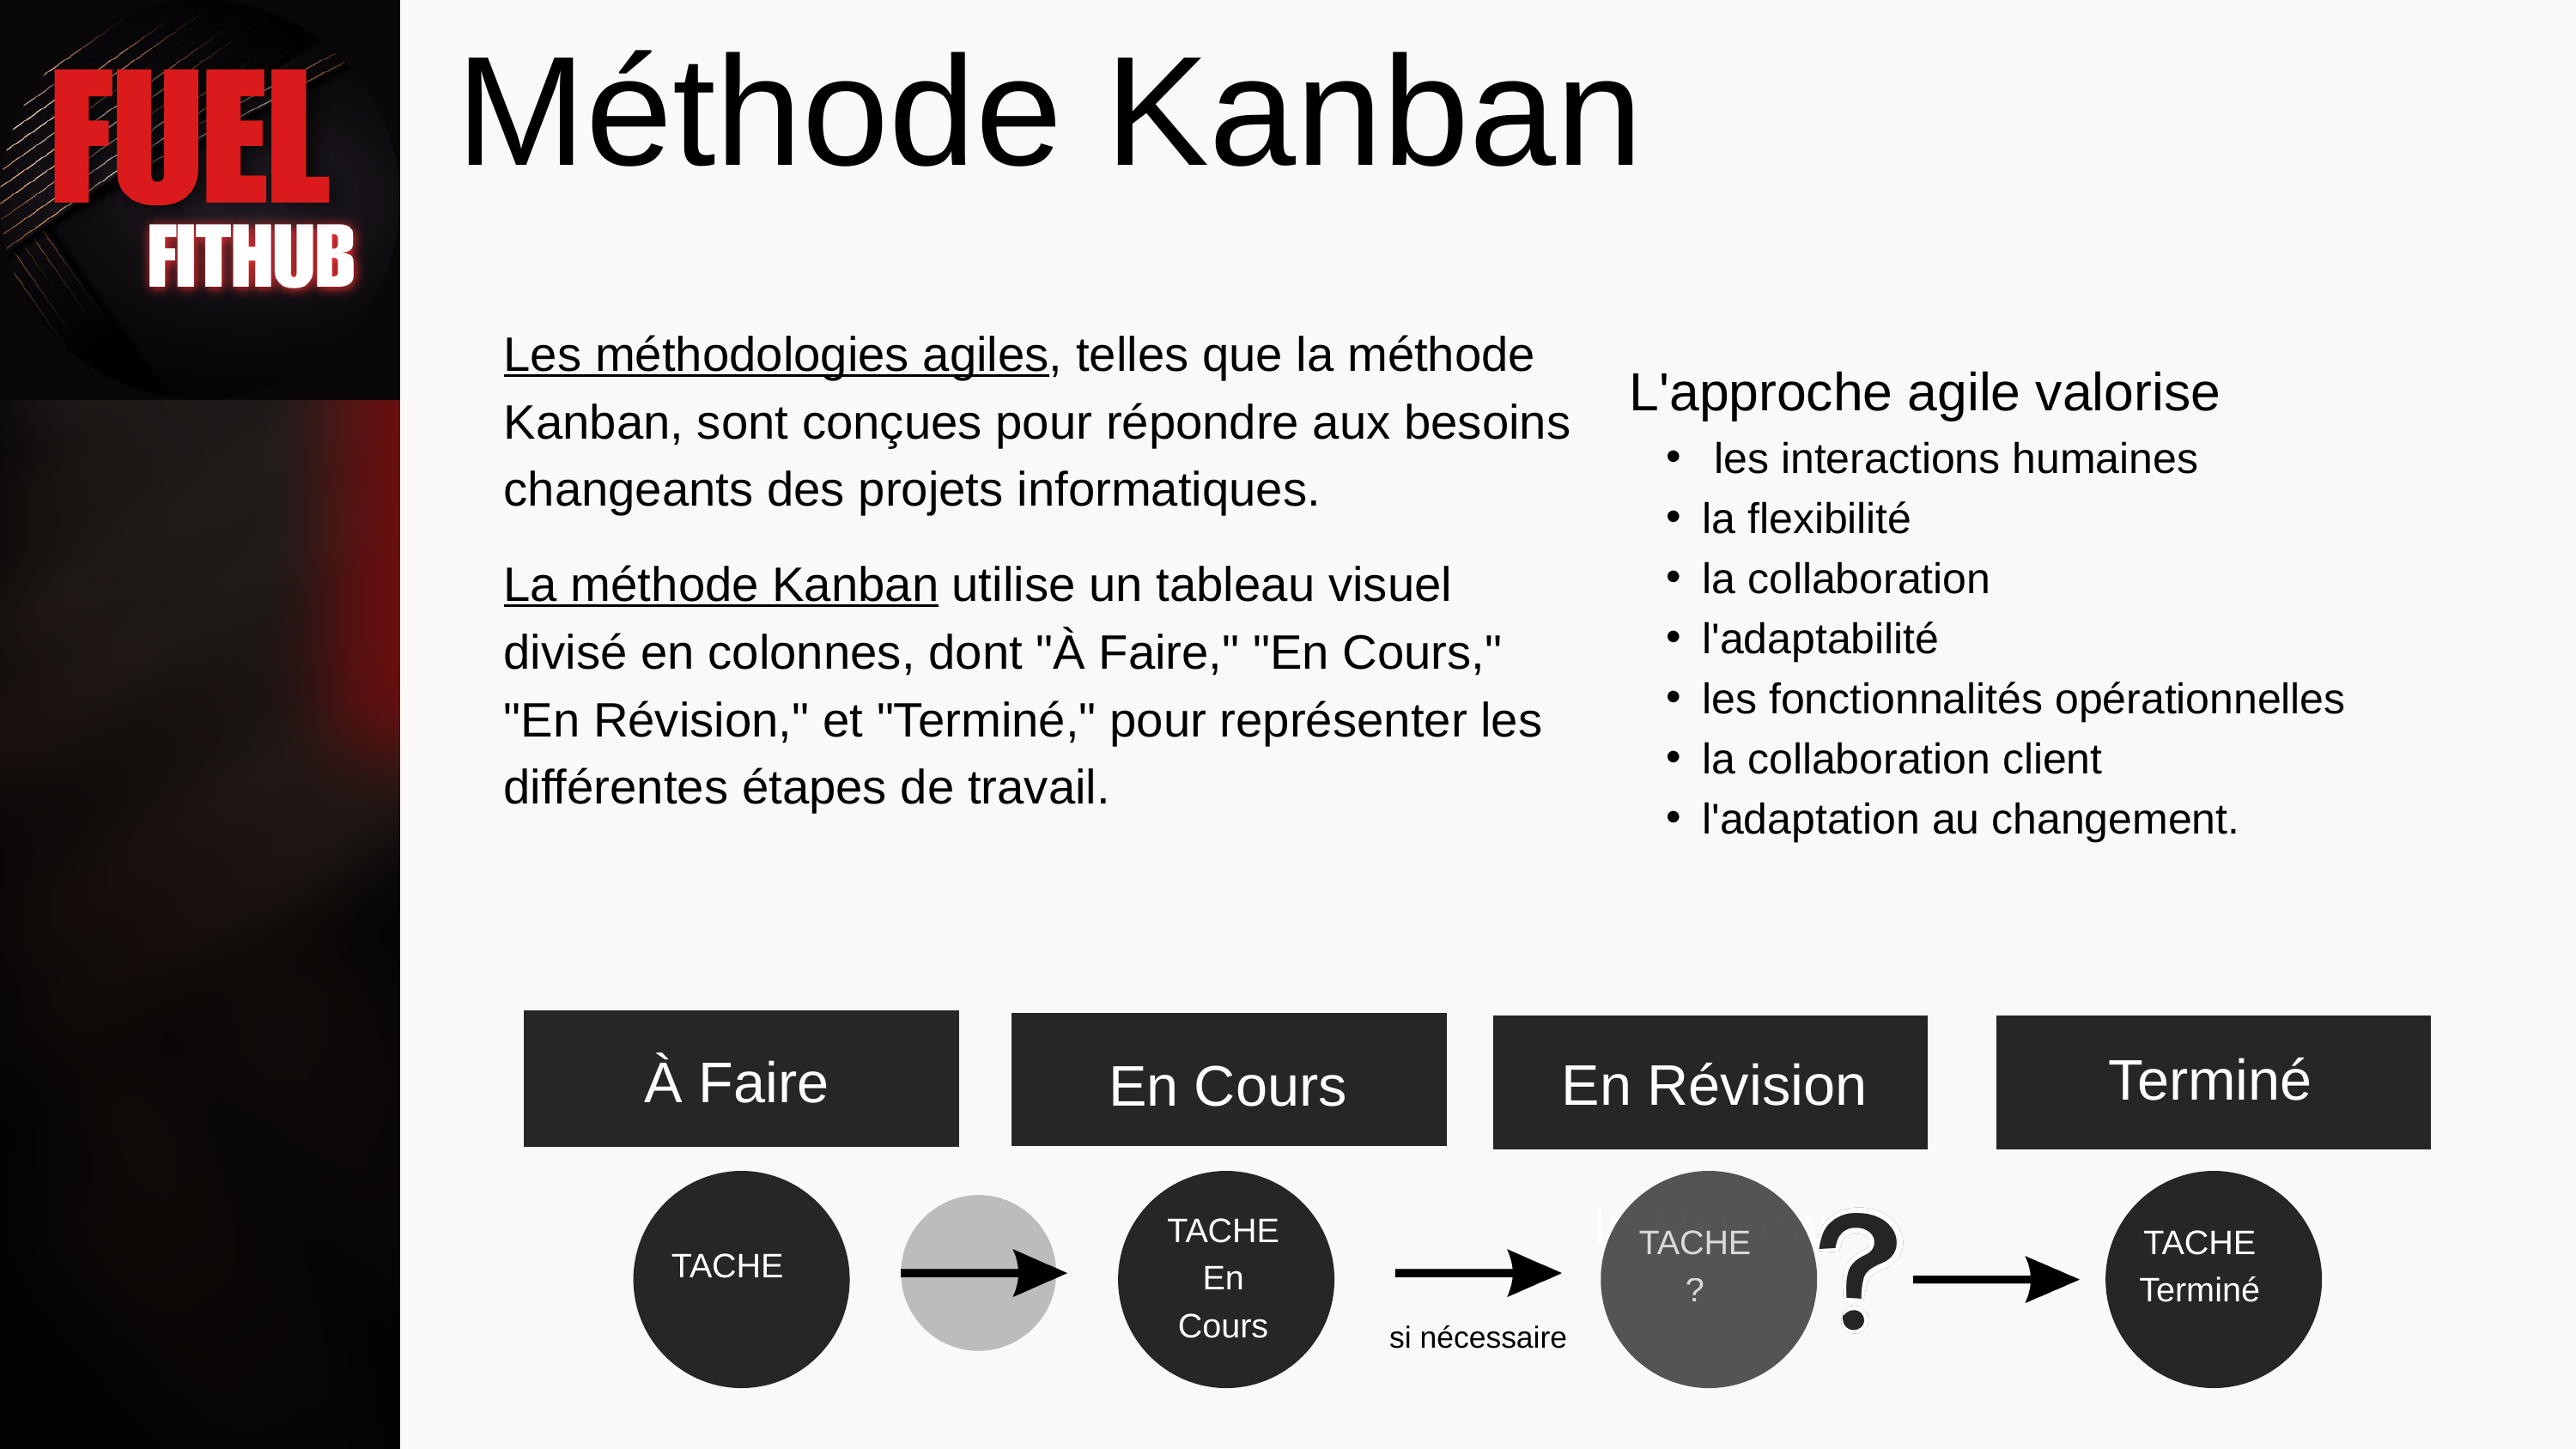

Méthode Kanban
Les méthodologies agiles, telles que la méthode Kanban, sont conçues pour répondre aux besoins changeants des projets informatiques.

La méthode Kanban utilise un tableau visuel divisé en colonnes, dont "À Faire," "En Cours," "En Révision," et "Terminé," pour représenter les différentes étapes de travail.
L'approche agile valorise
 les interactions humaines
la flexibilité
la collaboration
l'adaptabilité
les fonctionnalités opérationnelles
la collaboration client
l'adaptation au changement.
À Faire

In Review

Done
Terminé
En Révision
En Cours

TACHE

TACHE
En Cours

TACHE ?

TACHE
Terminé

si nécessaire
7